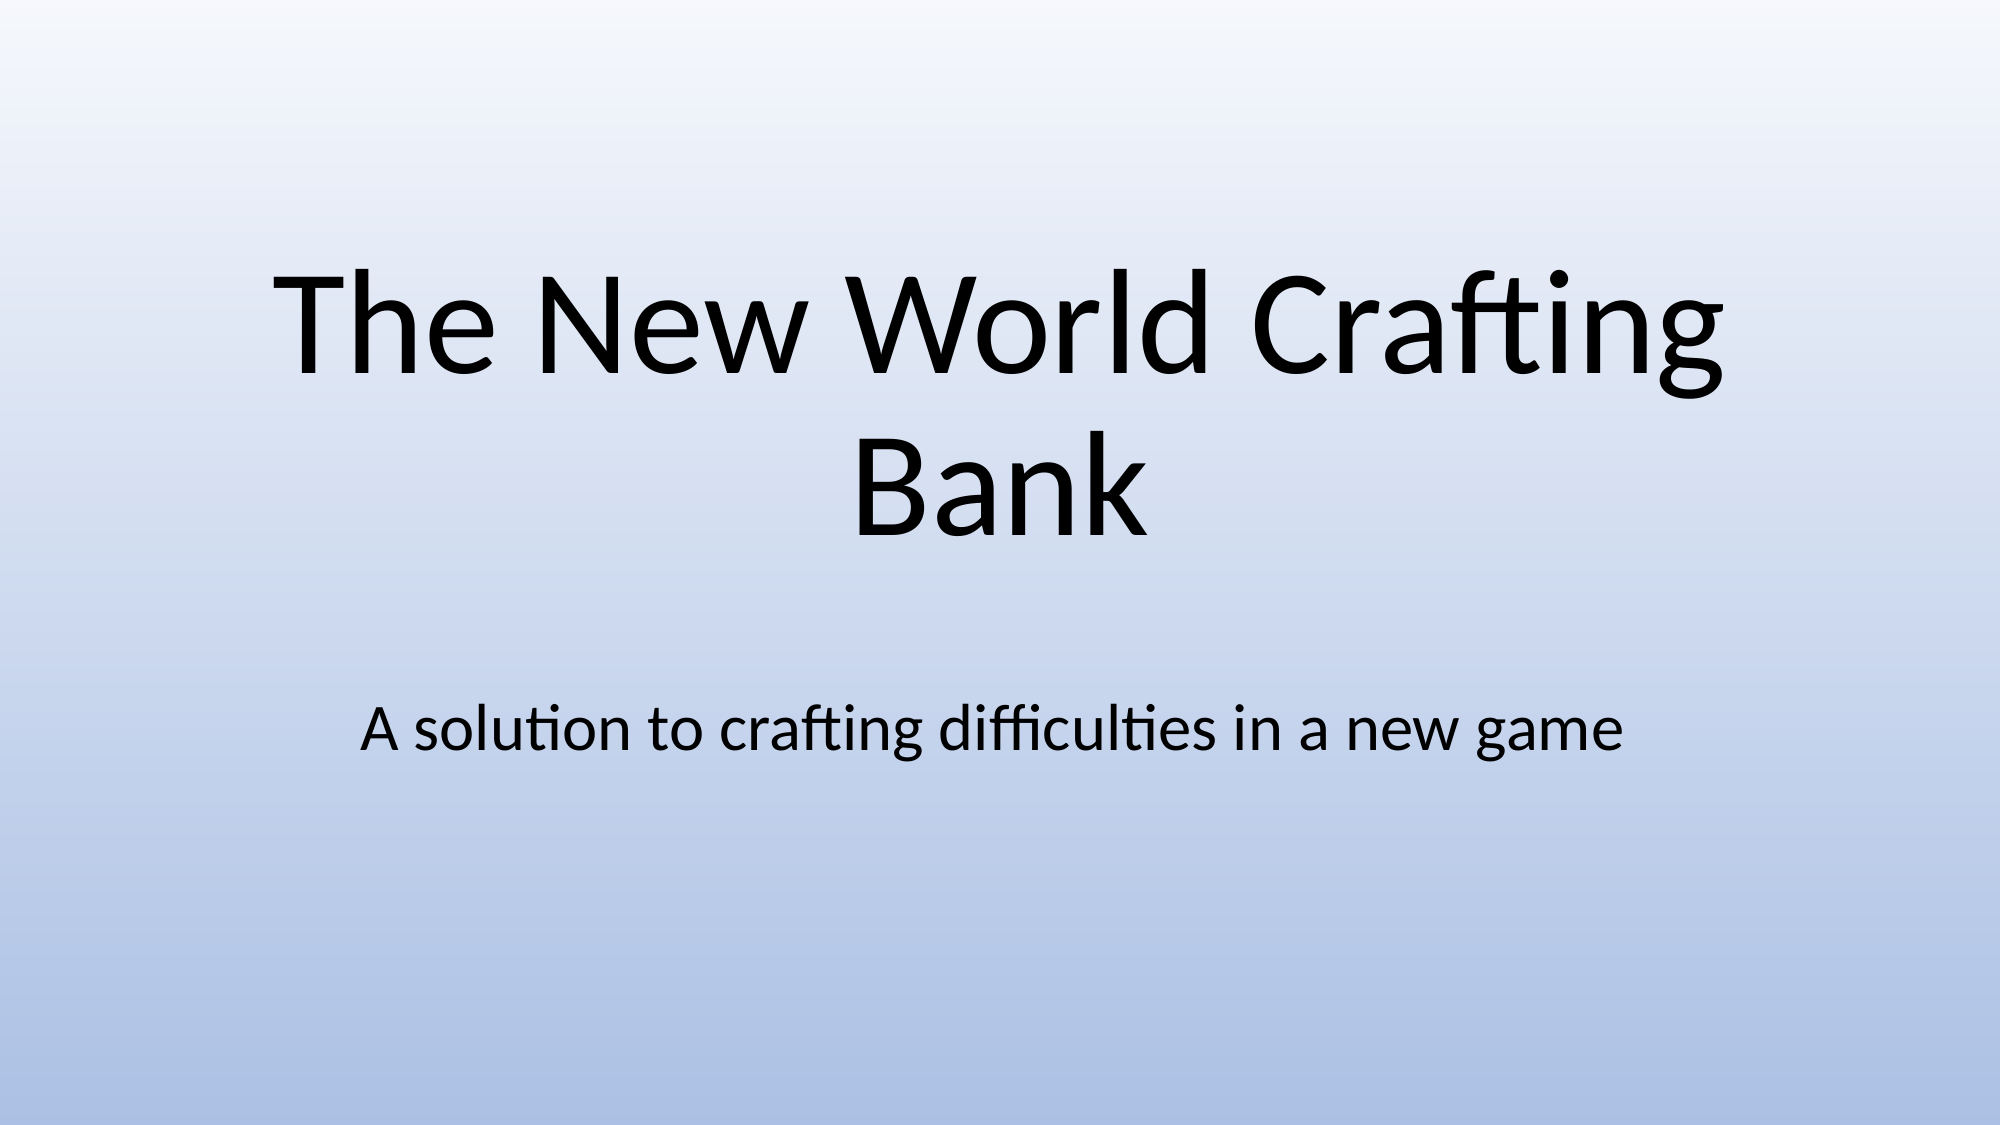

# The New World Crafting Bank
A solution to crafting difficulties in a new game